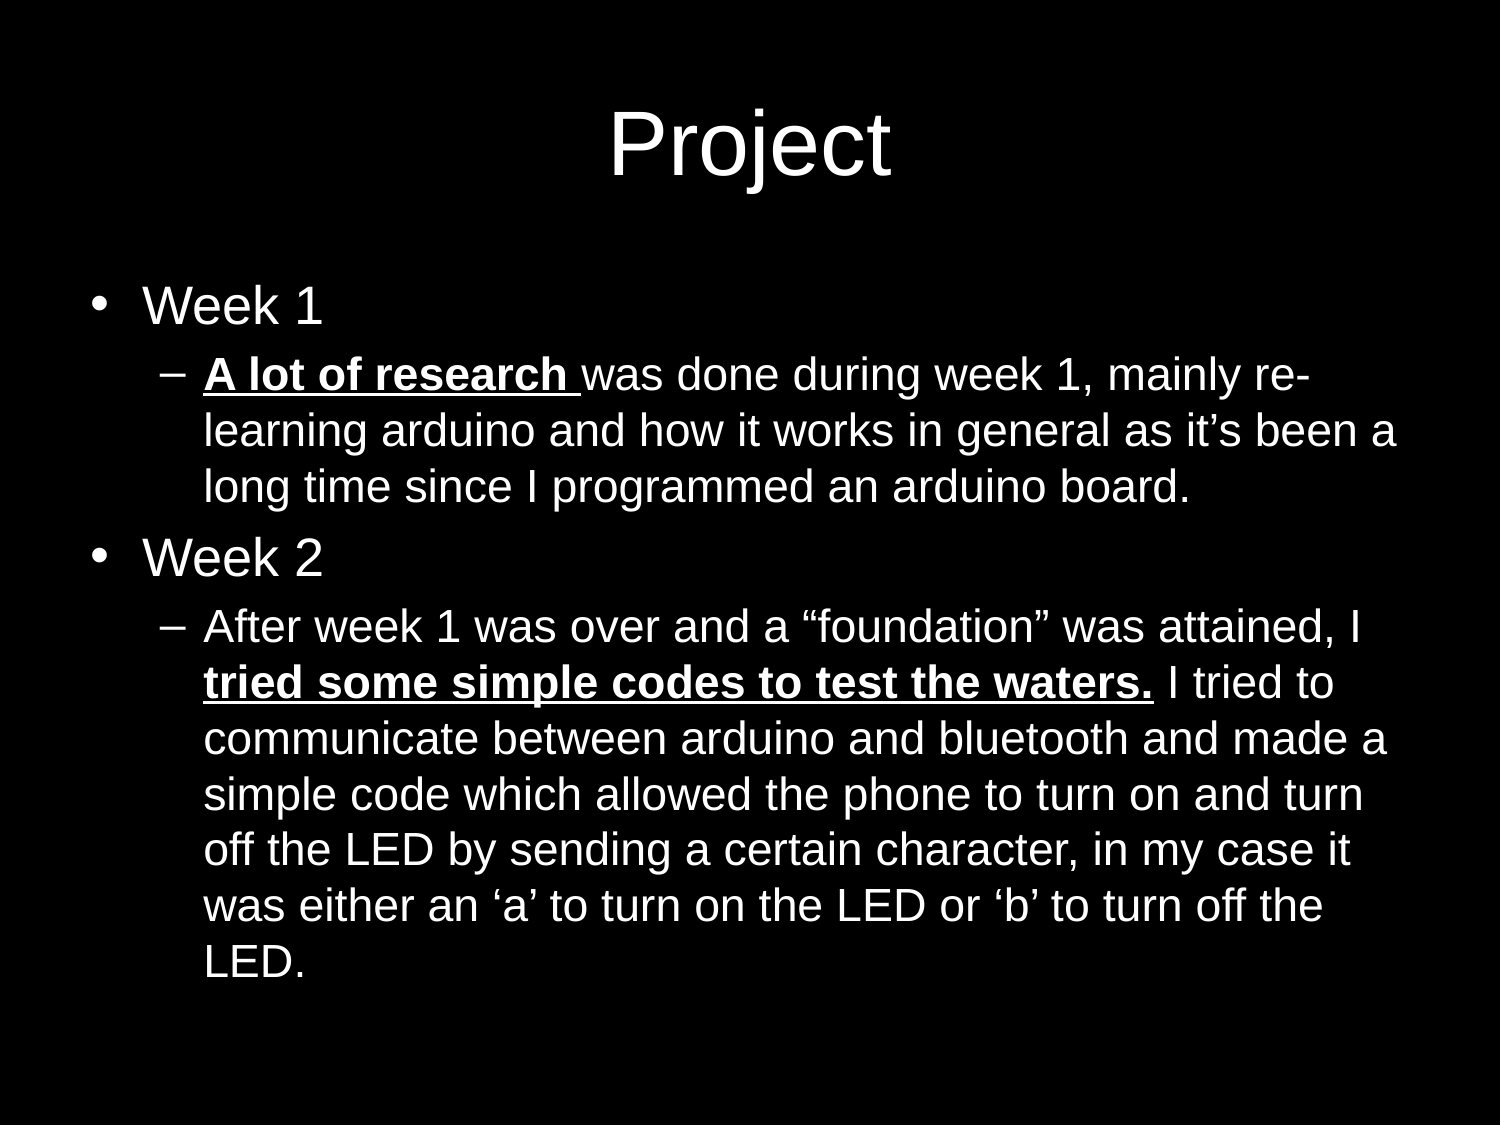

# Project
Week 1
A lot of research was done during week 1, mainly re-learning arduino and how it works in general as it’s been a long time since I programmed an arduino board.
Week 2
After week 1 was over and a “foundation” was attained, I tried some simple codes to test the waters. I tried to communicate between arduino and bluetooth and made a simple code which allowed the phone to turn on and turn off the LED by sending a certain character, in my case it was either an ‘a’ to turn on the LED or ‘b’ to turn off the LED.